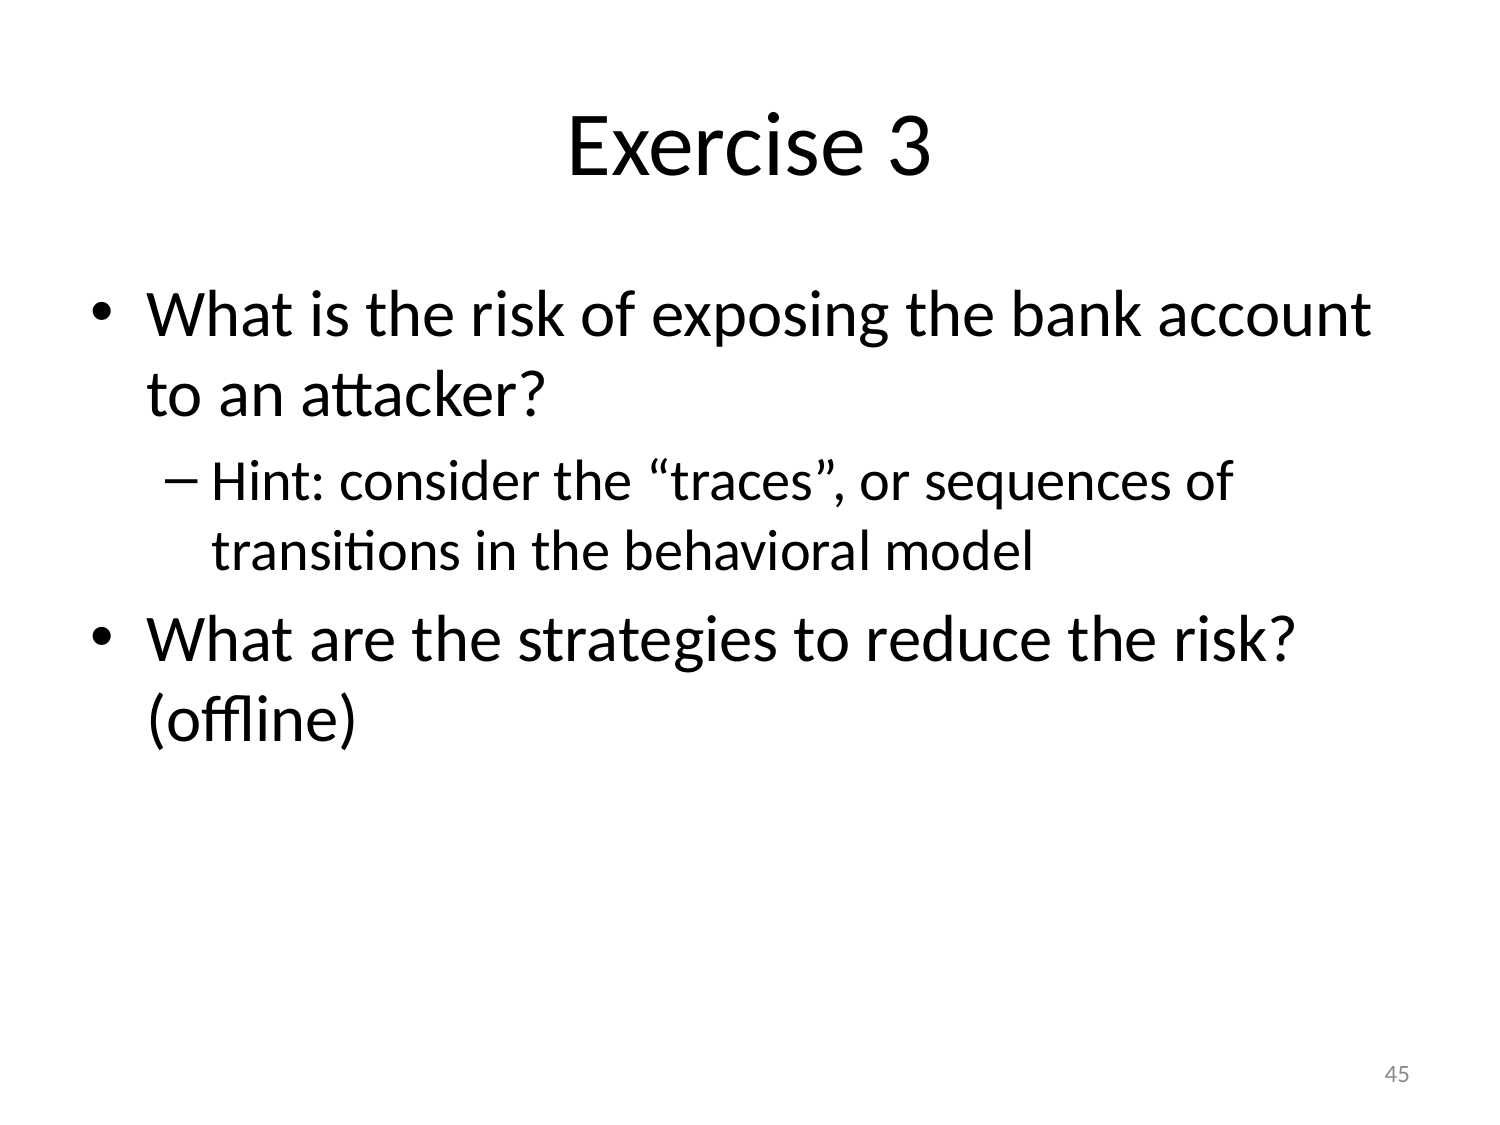

# Exercise 3
What is the risk of exposing the bank account to an attacker?
Hint: consider the “traces”, or sequences of transitions in the behavioral model
What are the strategies to reduce the risk? (offline)
45